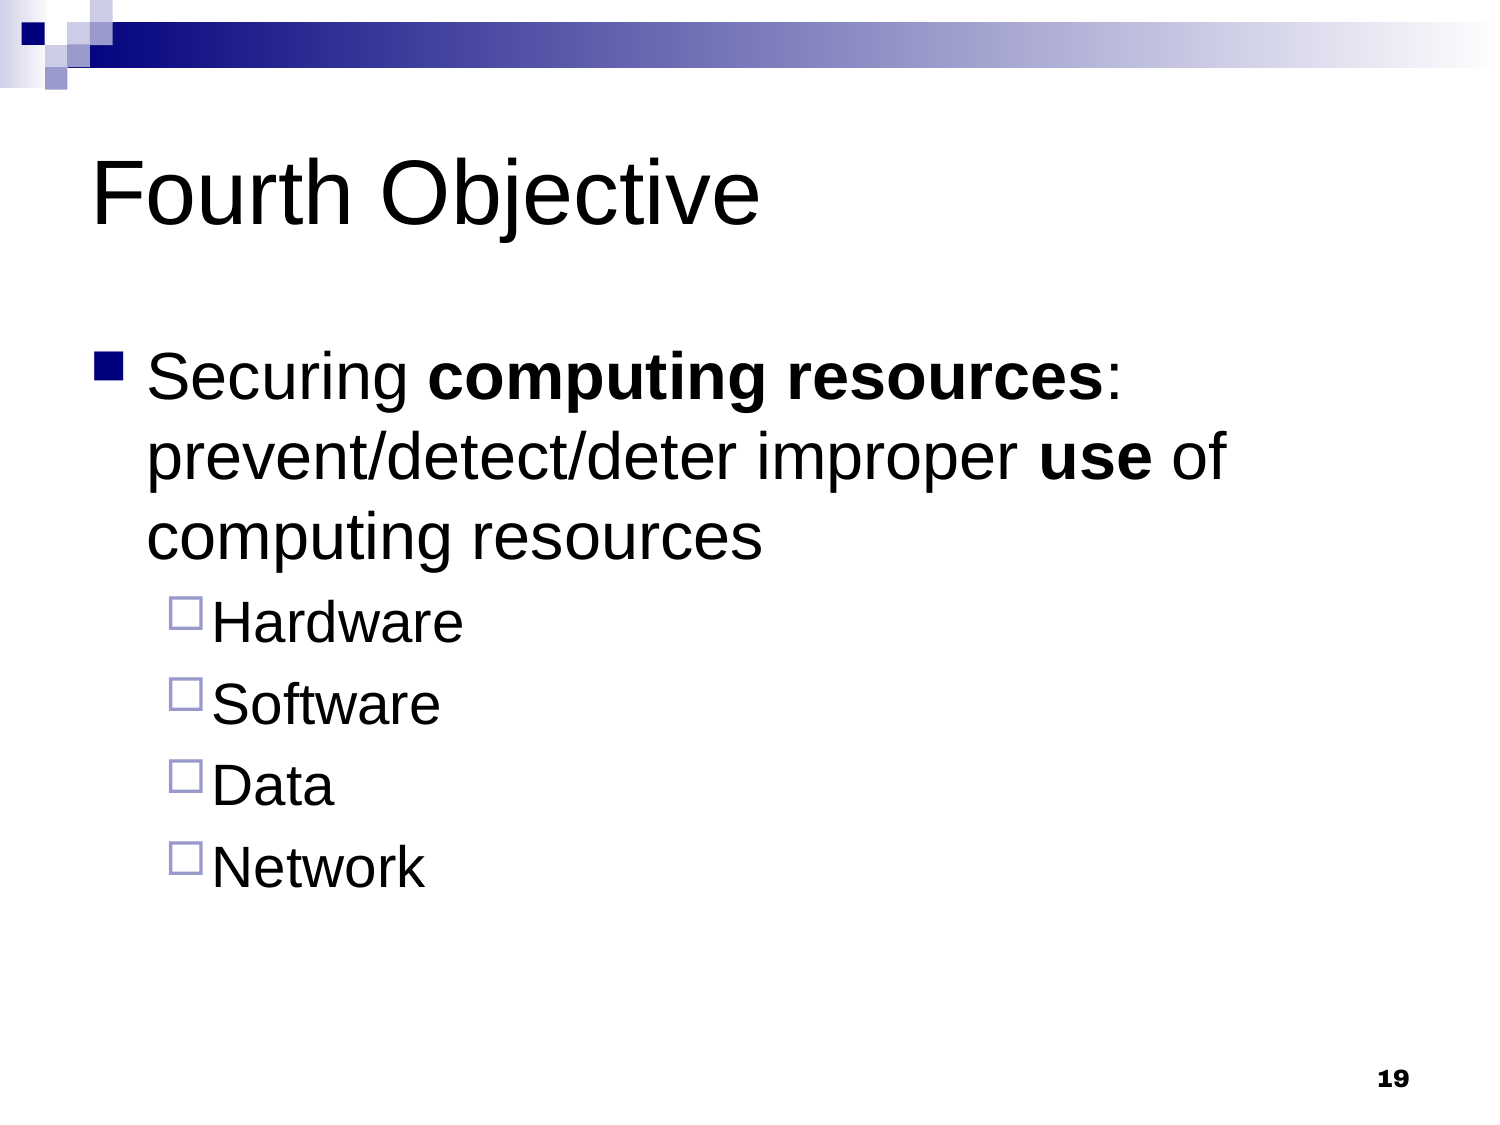

# Fourth Objective
Securing computing resources: prevent/detect/deter improper use of computing resources
Hardware
Software
Data
Network

19